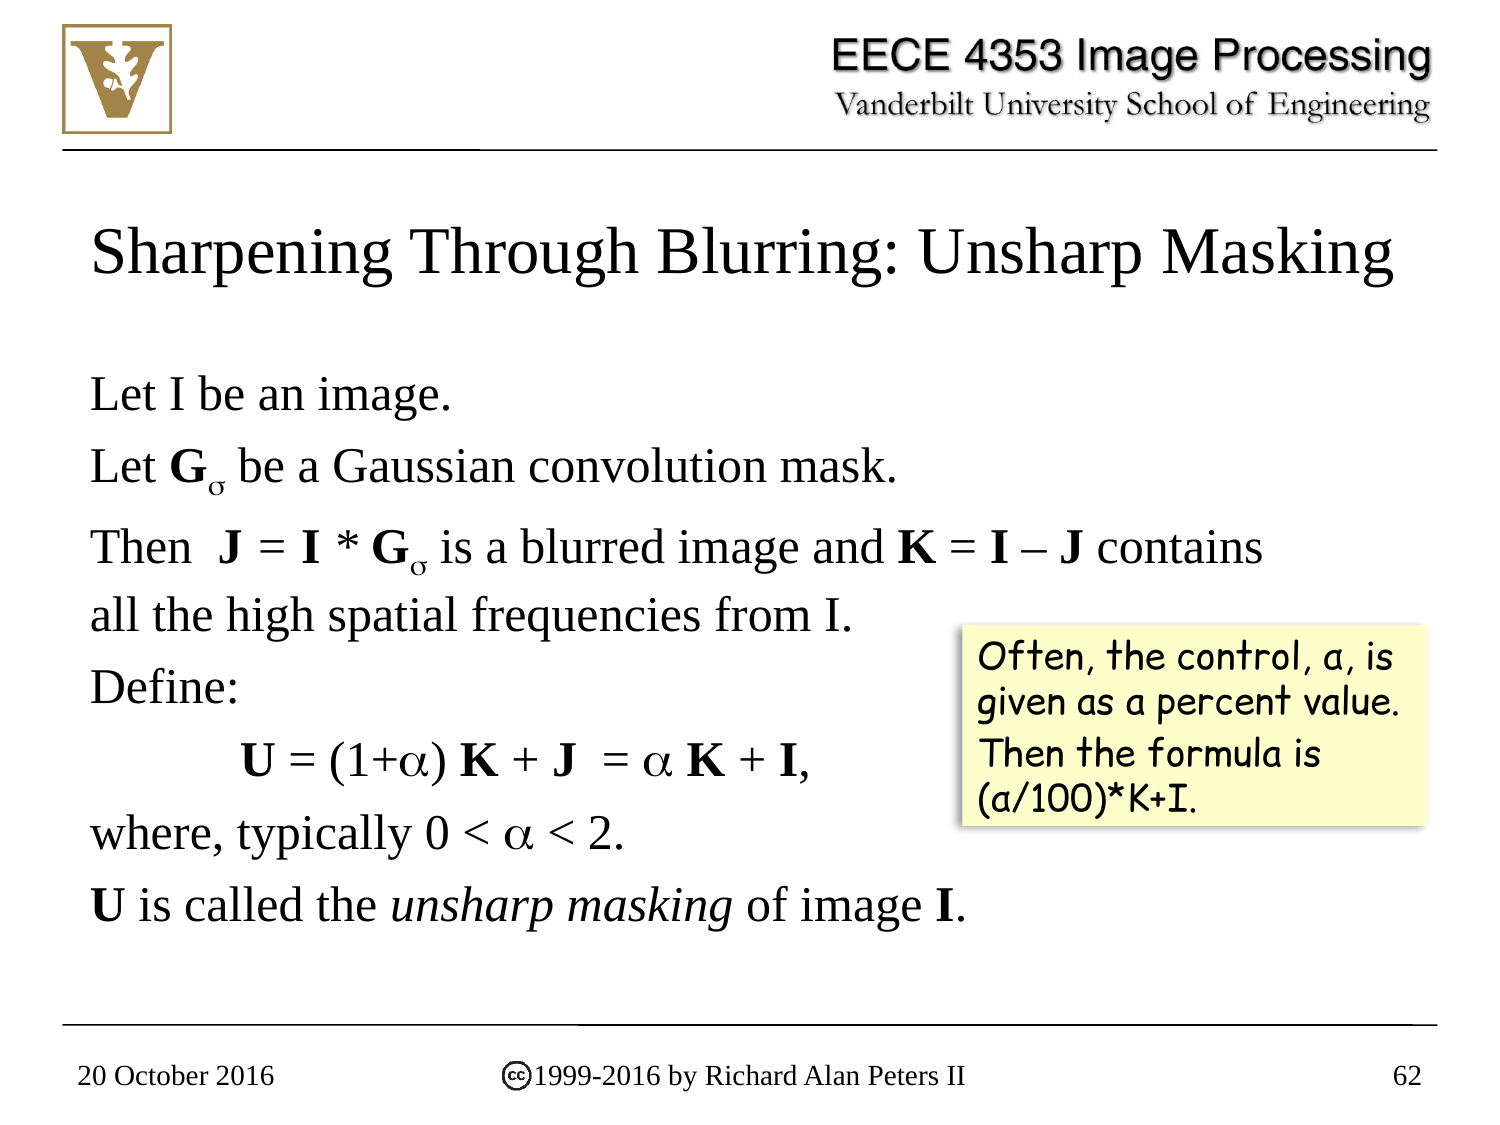

# Sharpening Through Blurring: Unsharp Masking
Let I be an image.
Let Gσ be a Gaussian convolution mask.
Then  J = I * Gσ is a blurred image and K = I – J contains all the high spatial frequencies from I.
Define:
            U = (1+α) K + J  = α K + I,
where, typically 0 < α < 2.
U is called the unsharp masking of image I.
Often, the control, α, is given as a percent value.
Then the formula is  (α/100)*K+I.
20 October 2016
1999-2016 by Richard Alan Peters II
62